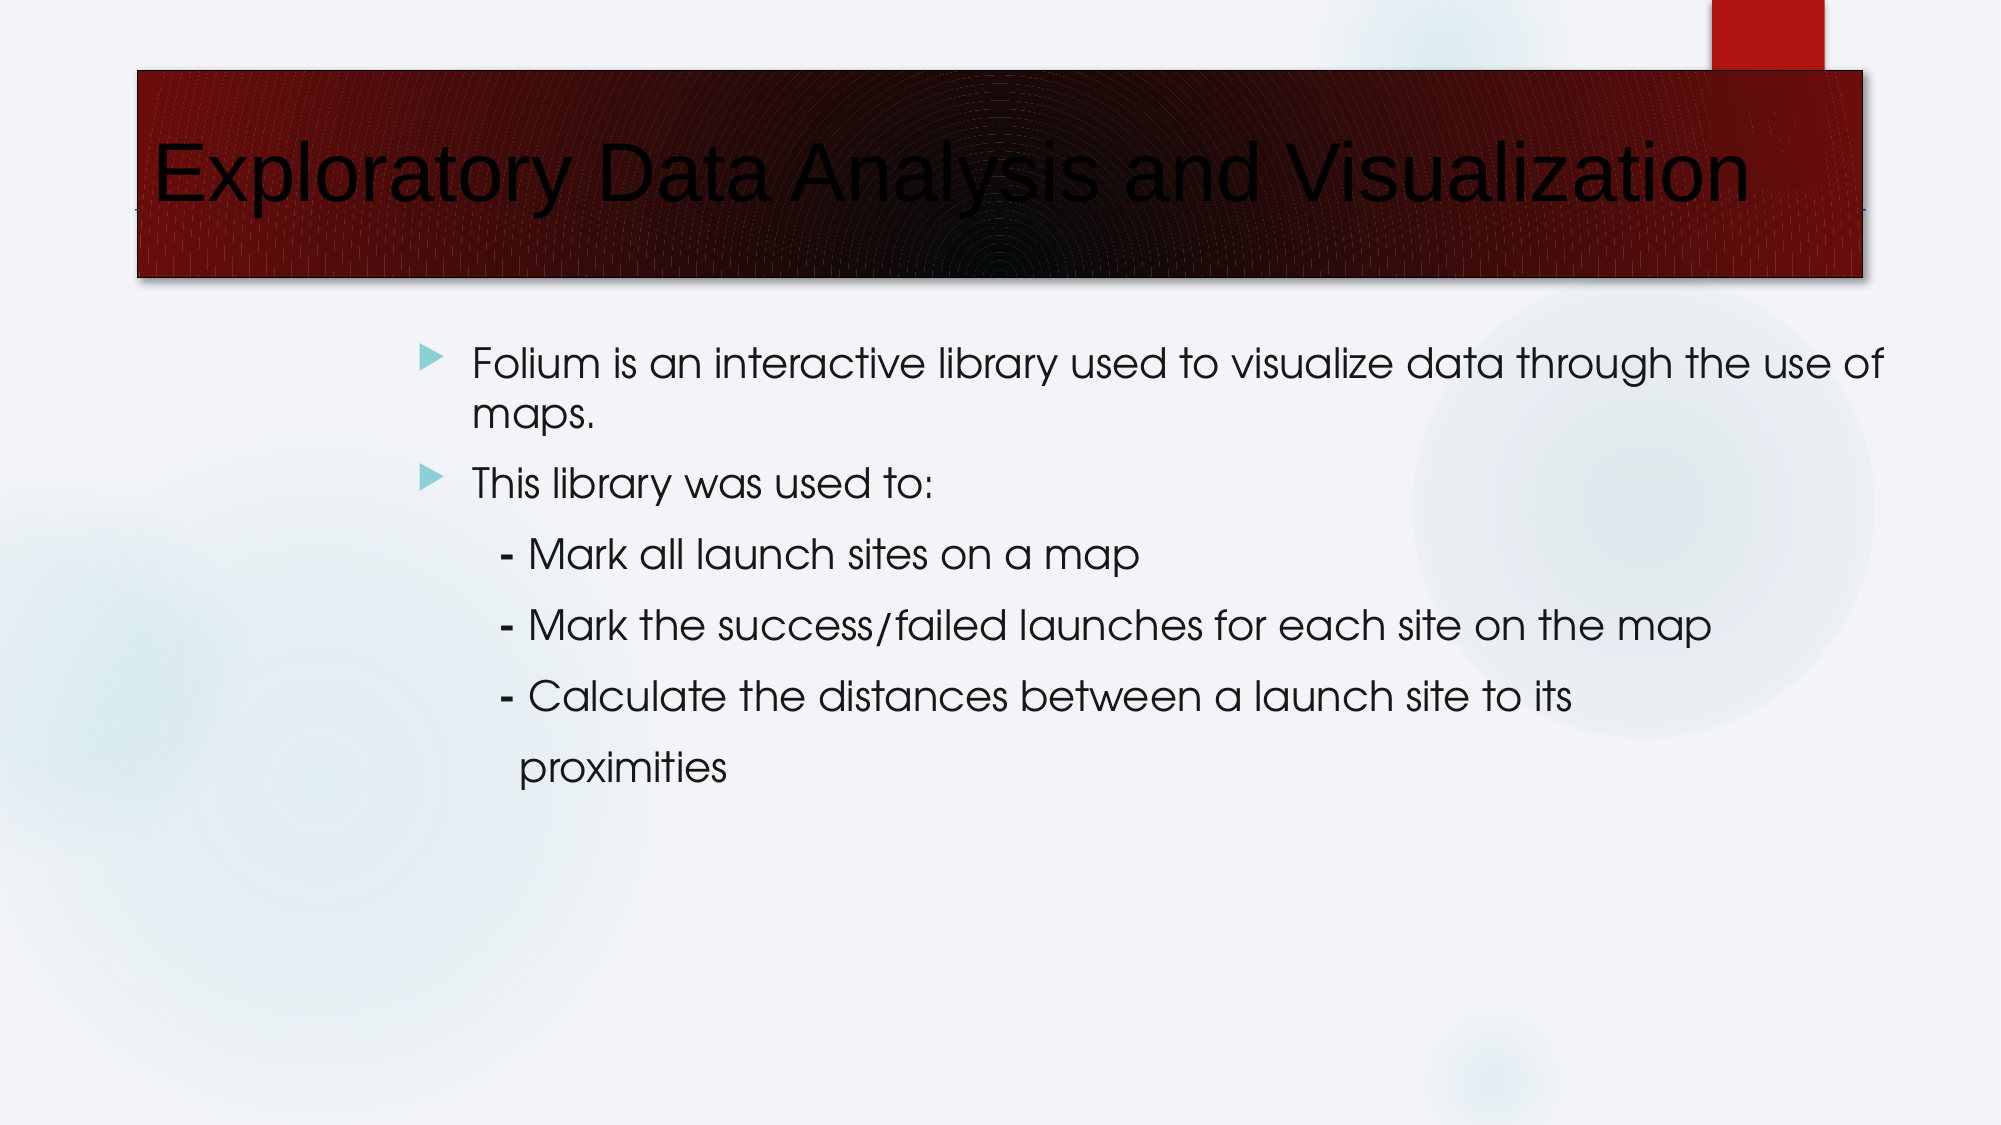

19
Exploratory Data Analysis and Visualization
Folium is an interactive library used to visualize data through the use of maps.
This library was used to:
       - Mark all launch sites on a map
       - Mark the success/failed launches for each site on the map
       - Calculate the distances between a launch site to its
         proximities